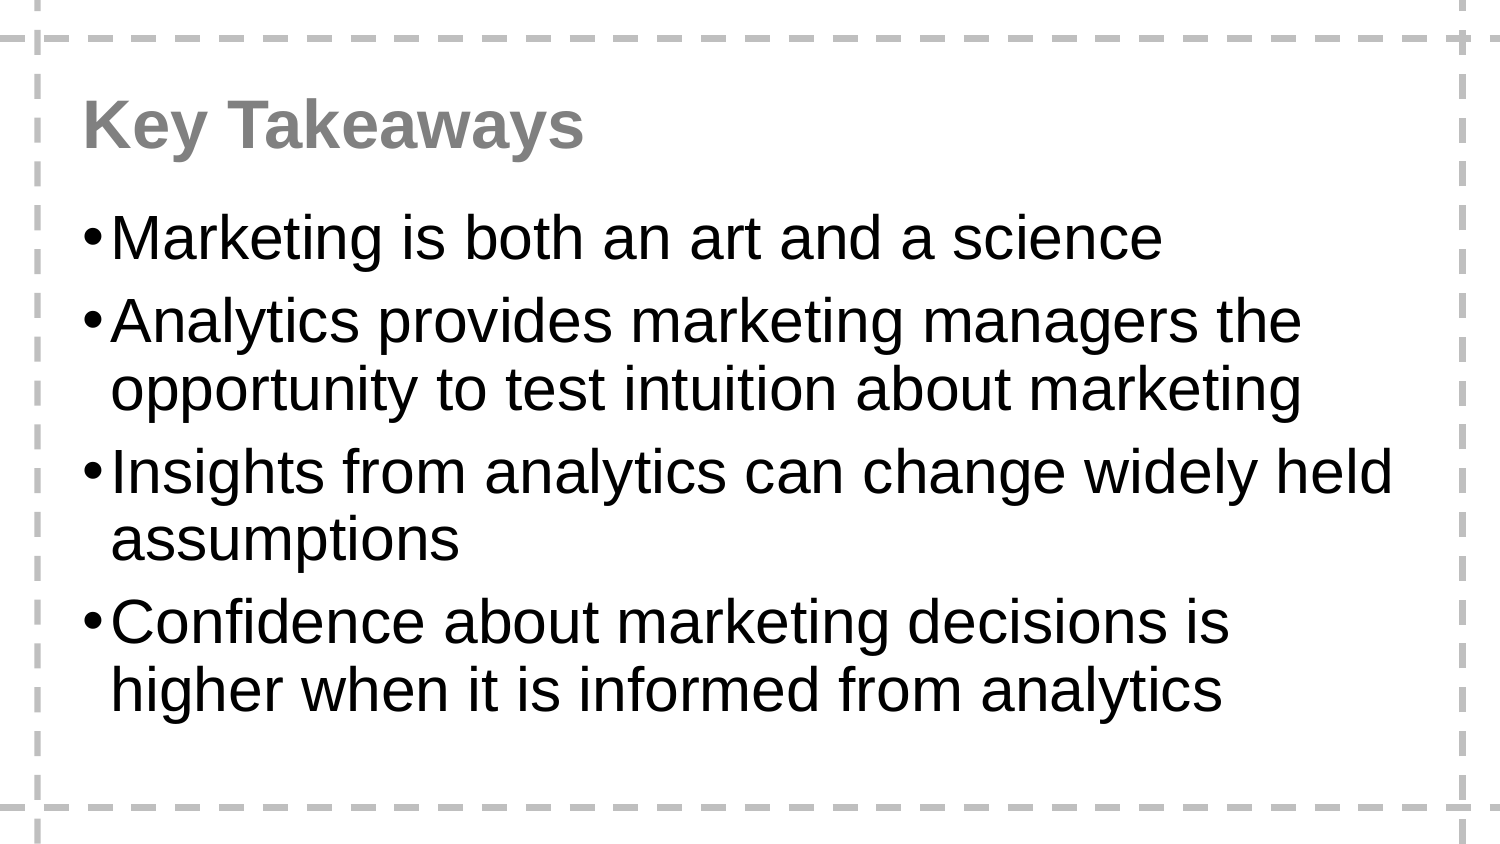

# Key Takeaways
Marketing is both an art and a science
Analytics provides marketing managers the opportunity to test intuition about marketing
Insights from analytics can change widely held assumptions
Confidence about marketing decisions is higher when it is informed from analytics